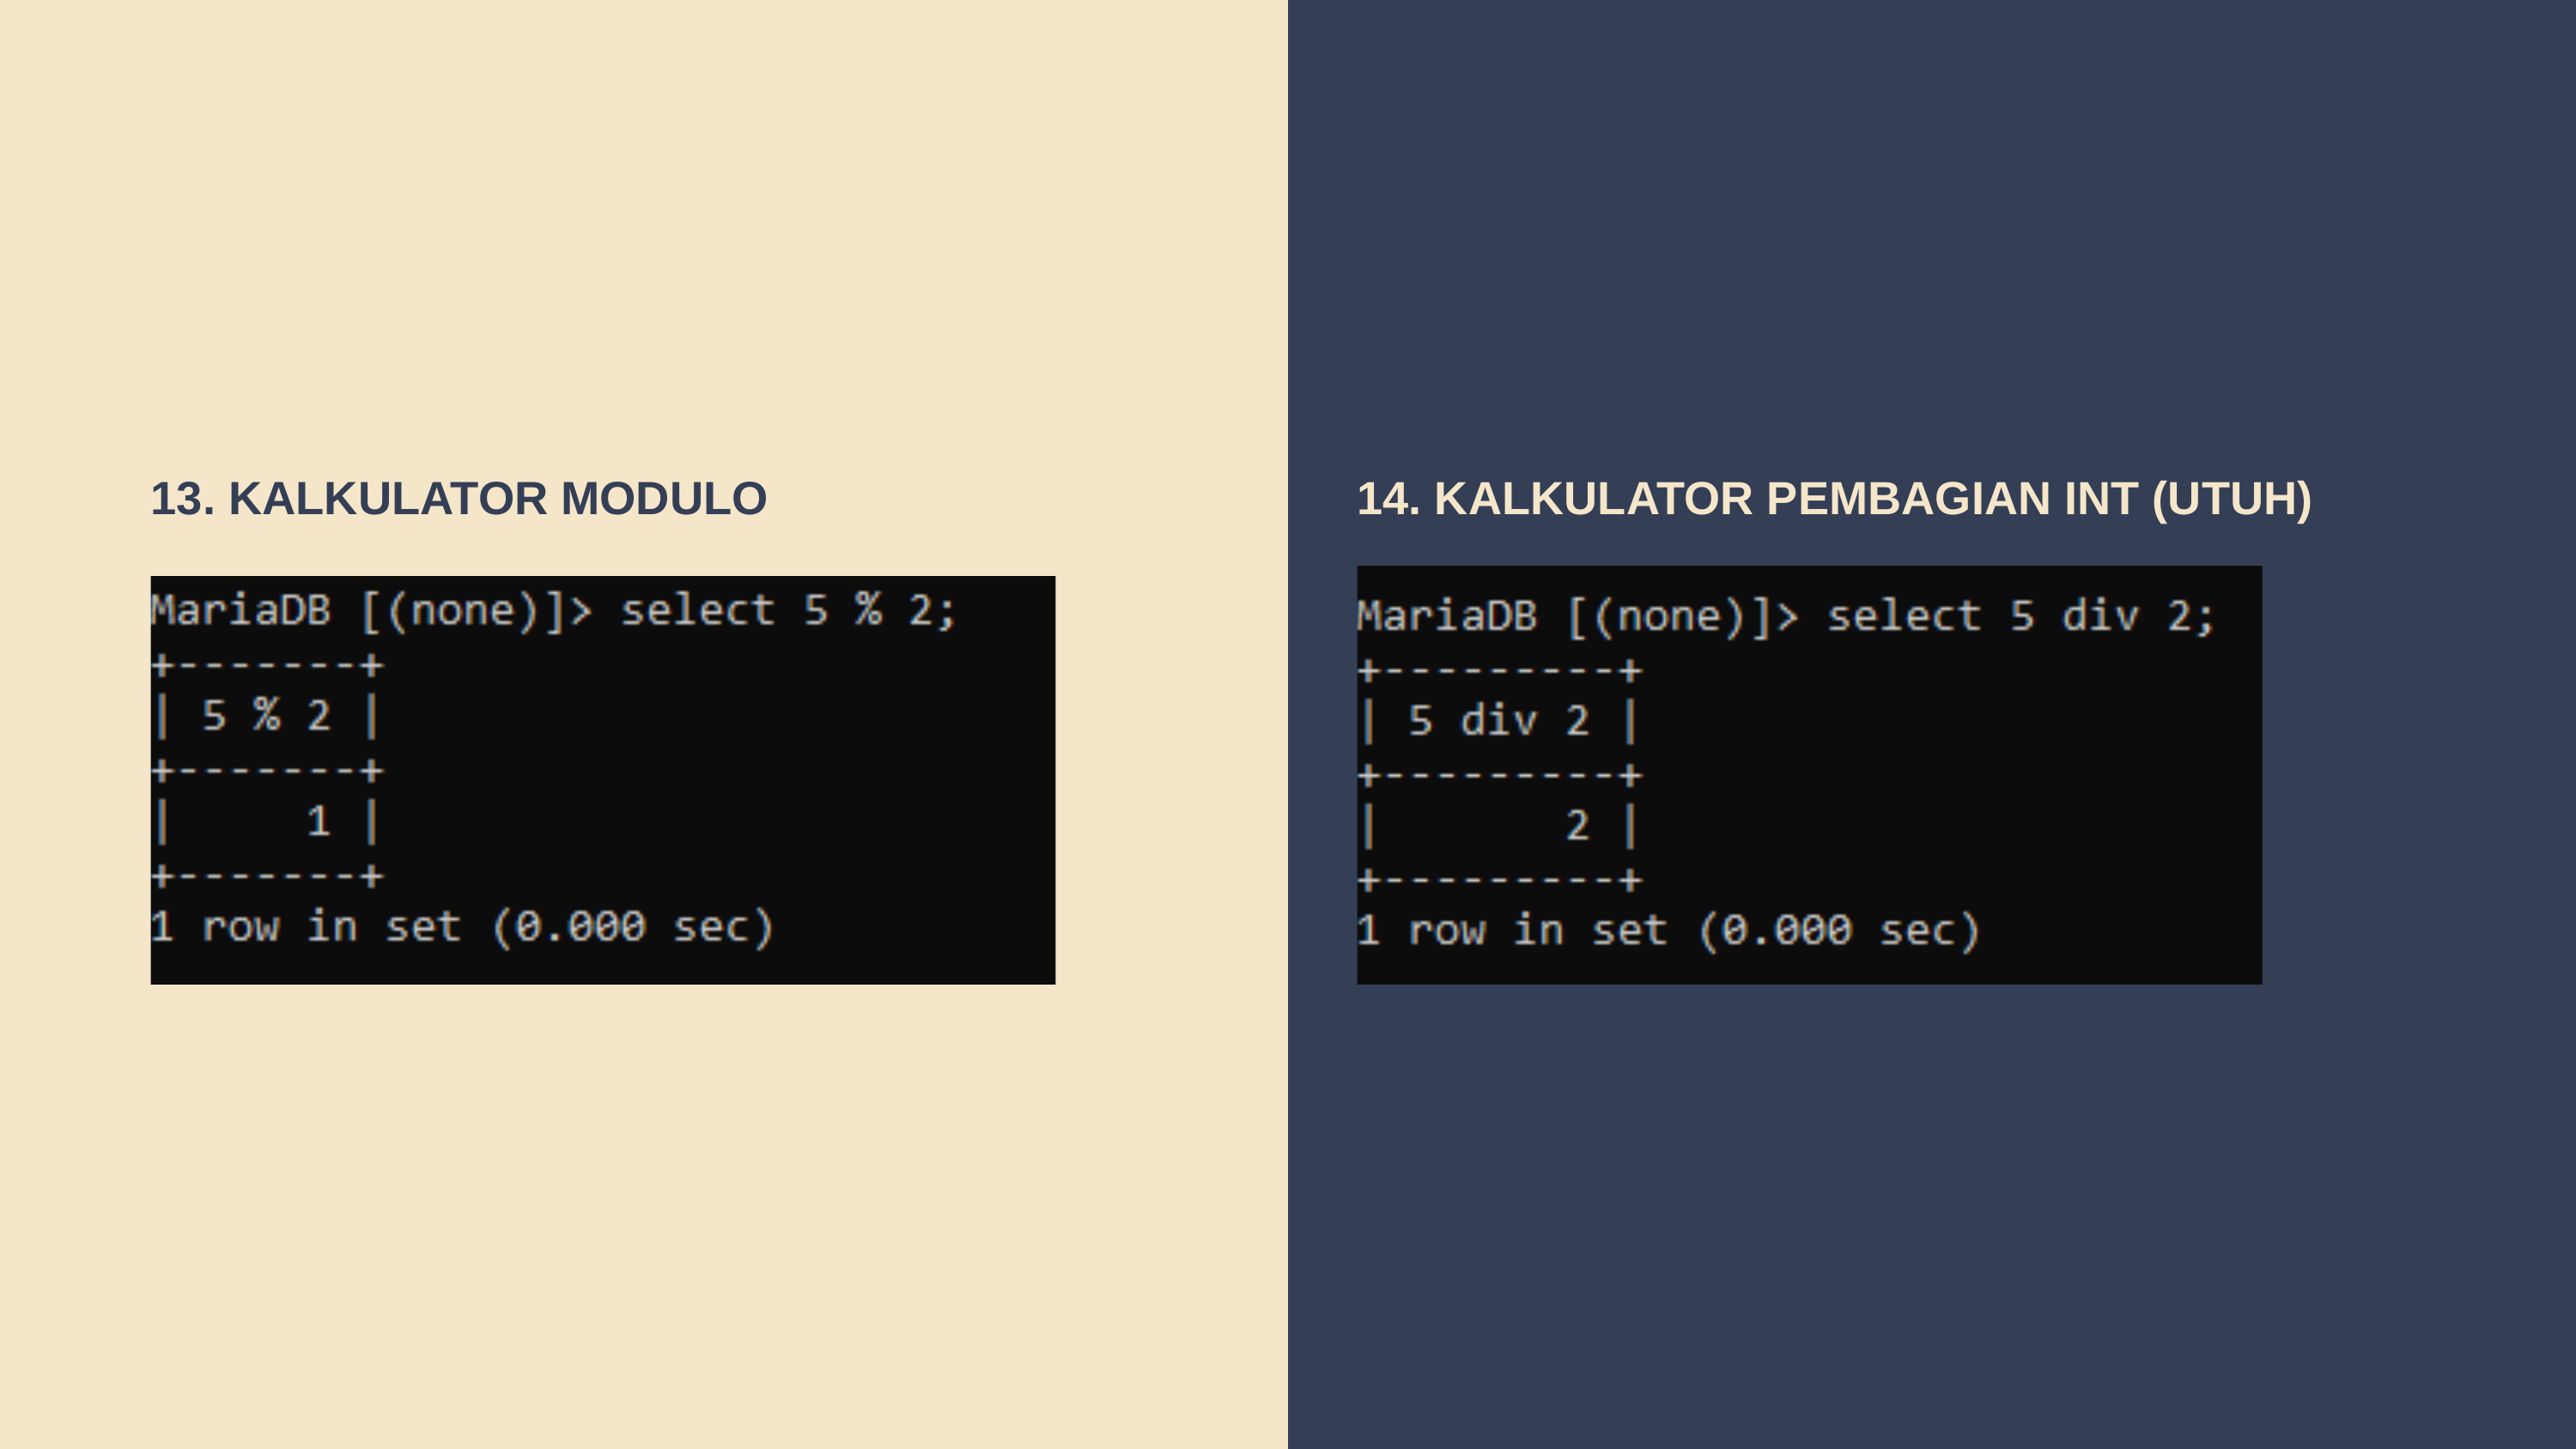

13. KALKULATOR MODULO
14. KALKULATOR PEMBAGIAN INT (UTUH)